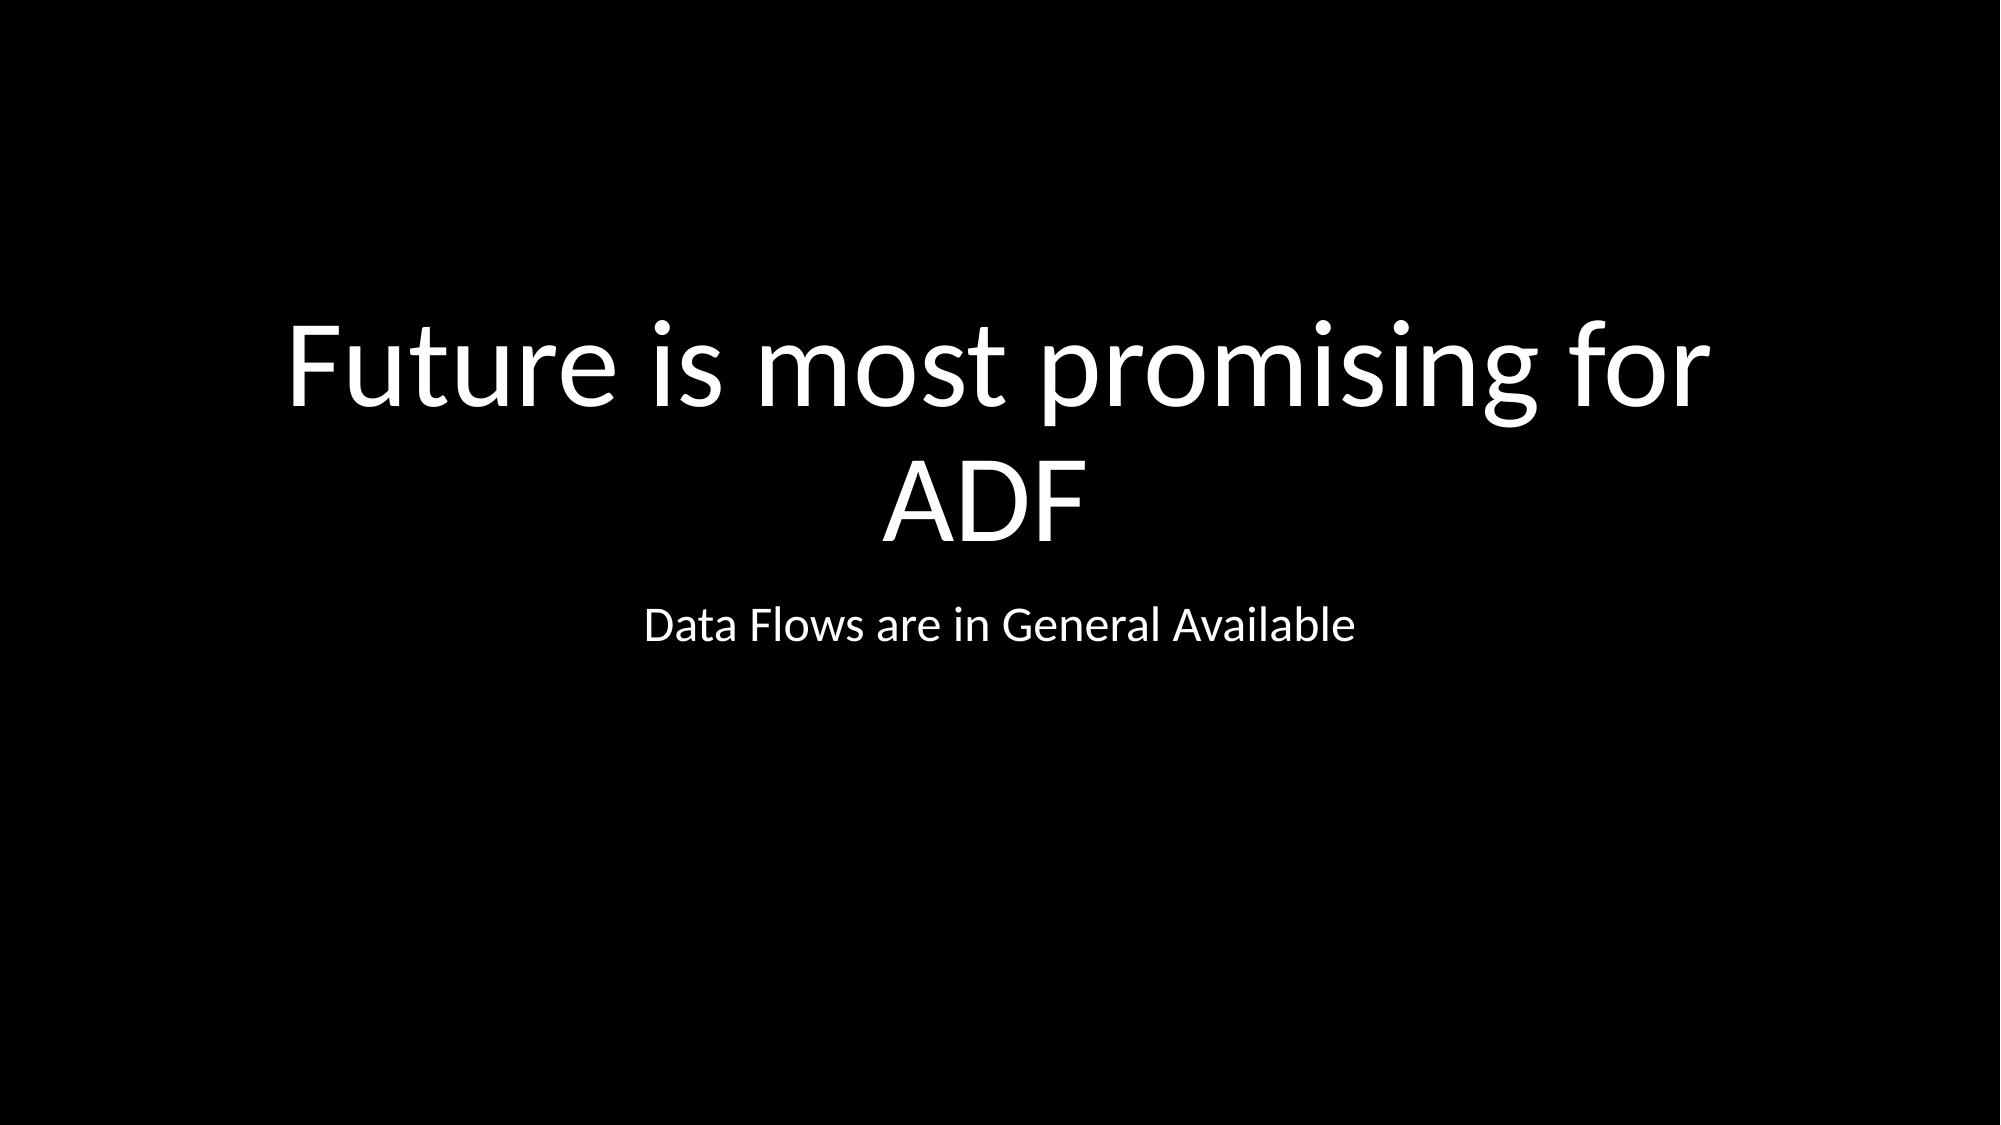

# Future is most promising for ADF
Data Flows are in General Available